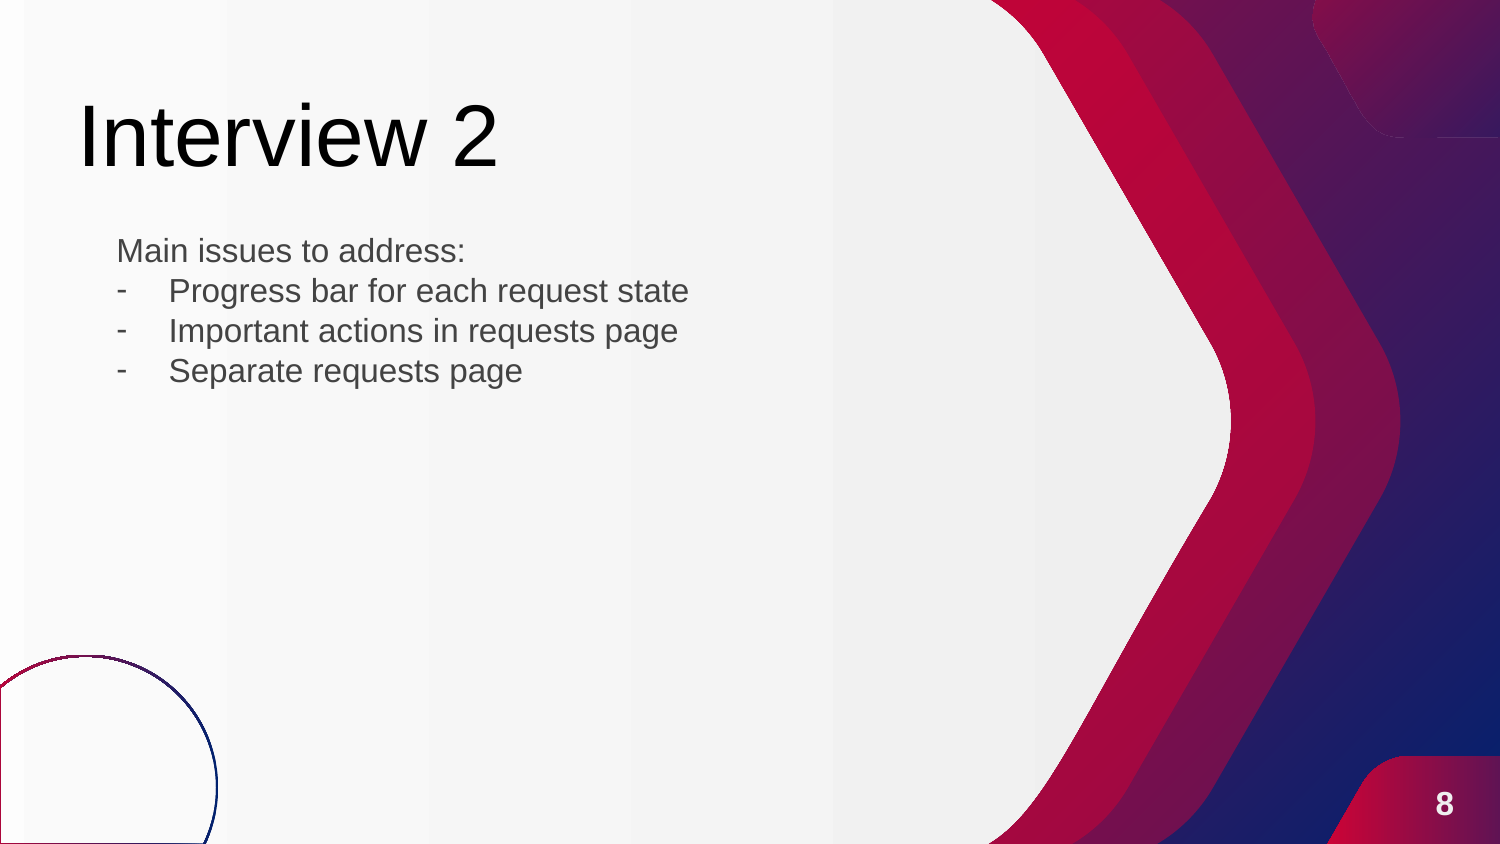

# Interview 2
Main issues to address:
Progress bar for each request state
Important actions in requests page
Separate requests page
8